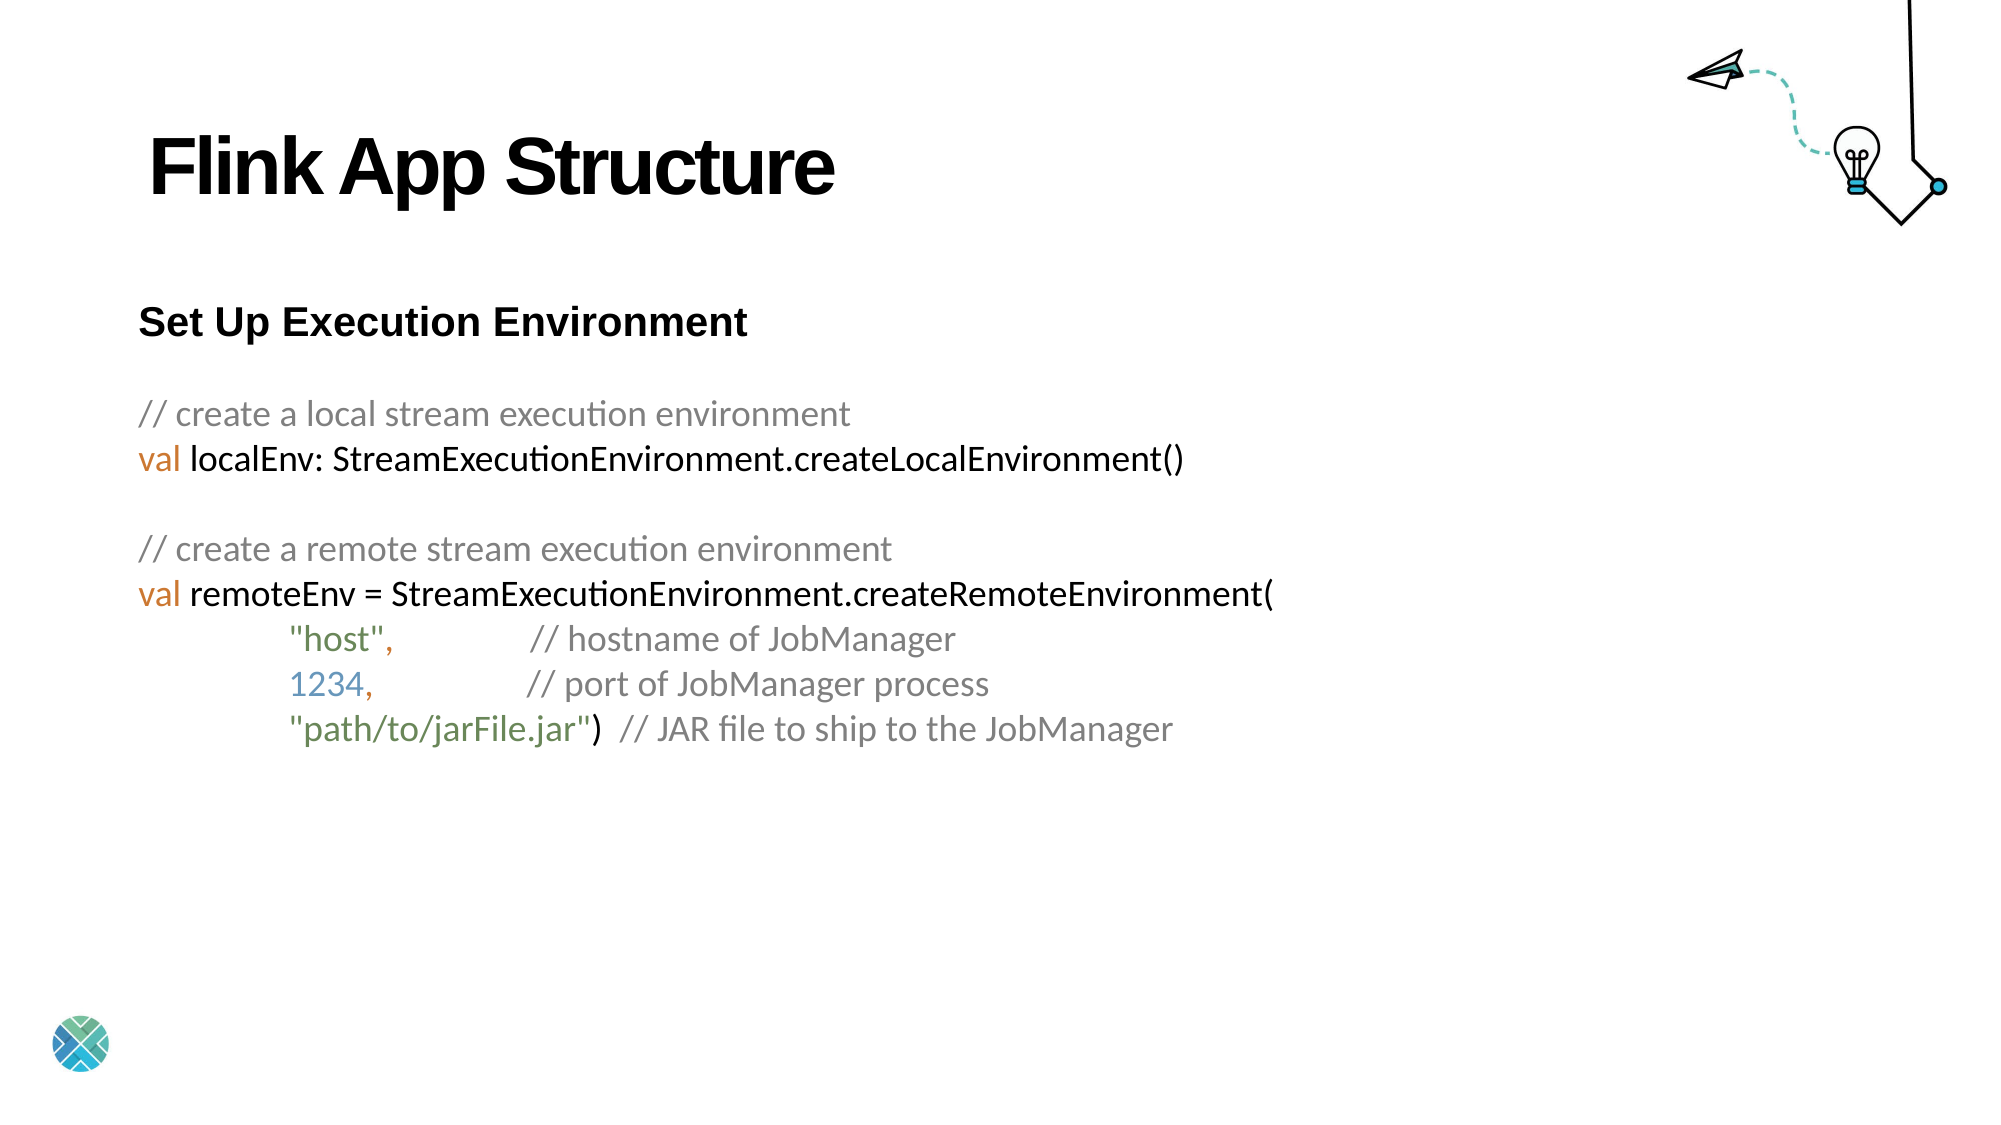

# Flink App Structure
Set Up Execution Environment

// create a local stream execution environment
val localEnv: StreamExecutionEnvironment.createLocalEnvironment()
// create a remote stream execution environment
val remoteEnv = StreamExecutionEnvironment.createRemoteEnvironment(
	"host",                // hostname of JobManager
	1234,                  // port of JobManager process
	"path/to/jarFile.jar")  // JAR file to ship to the JobManager